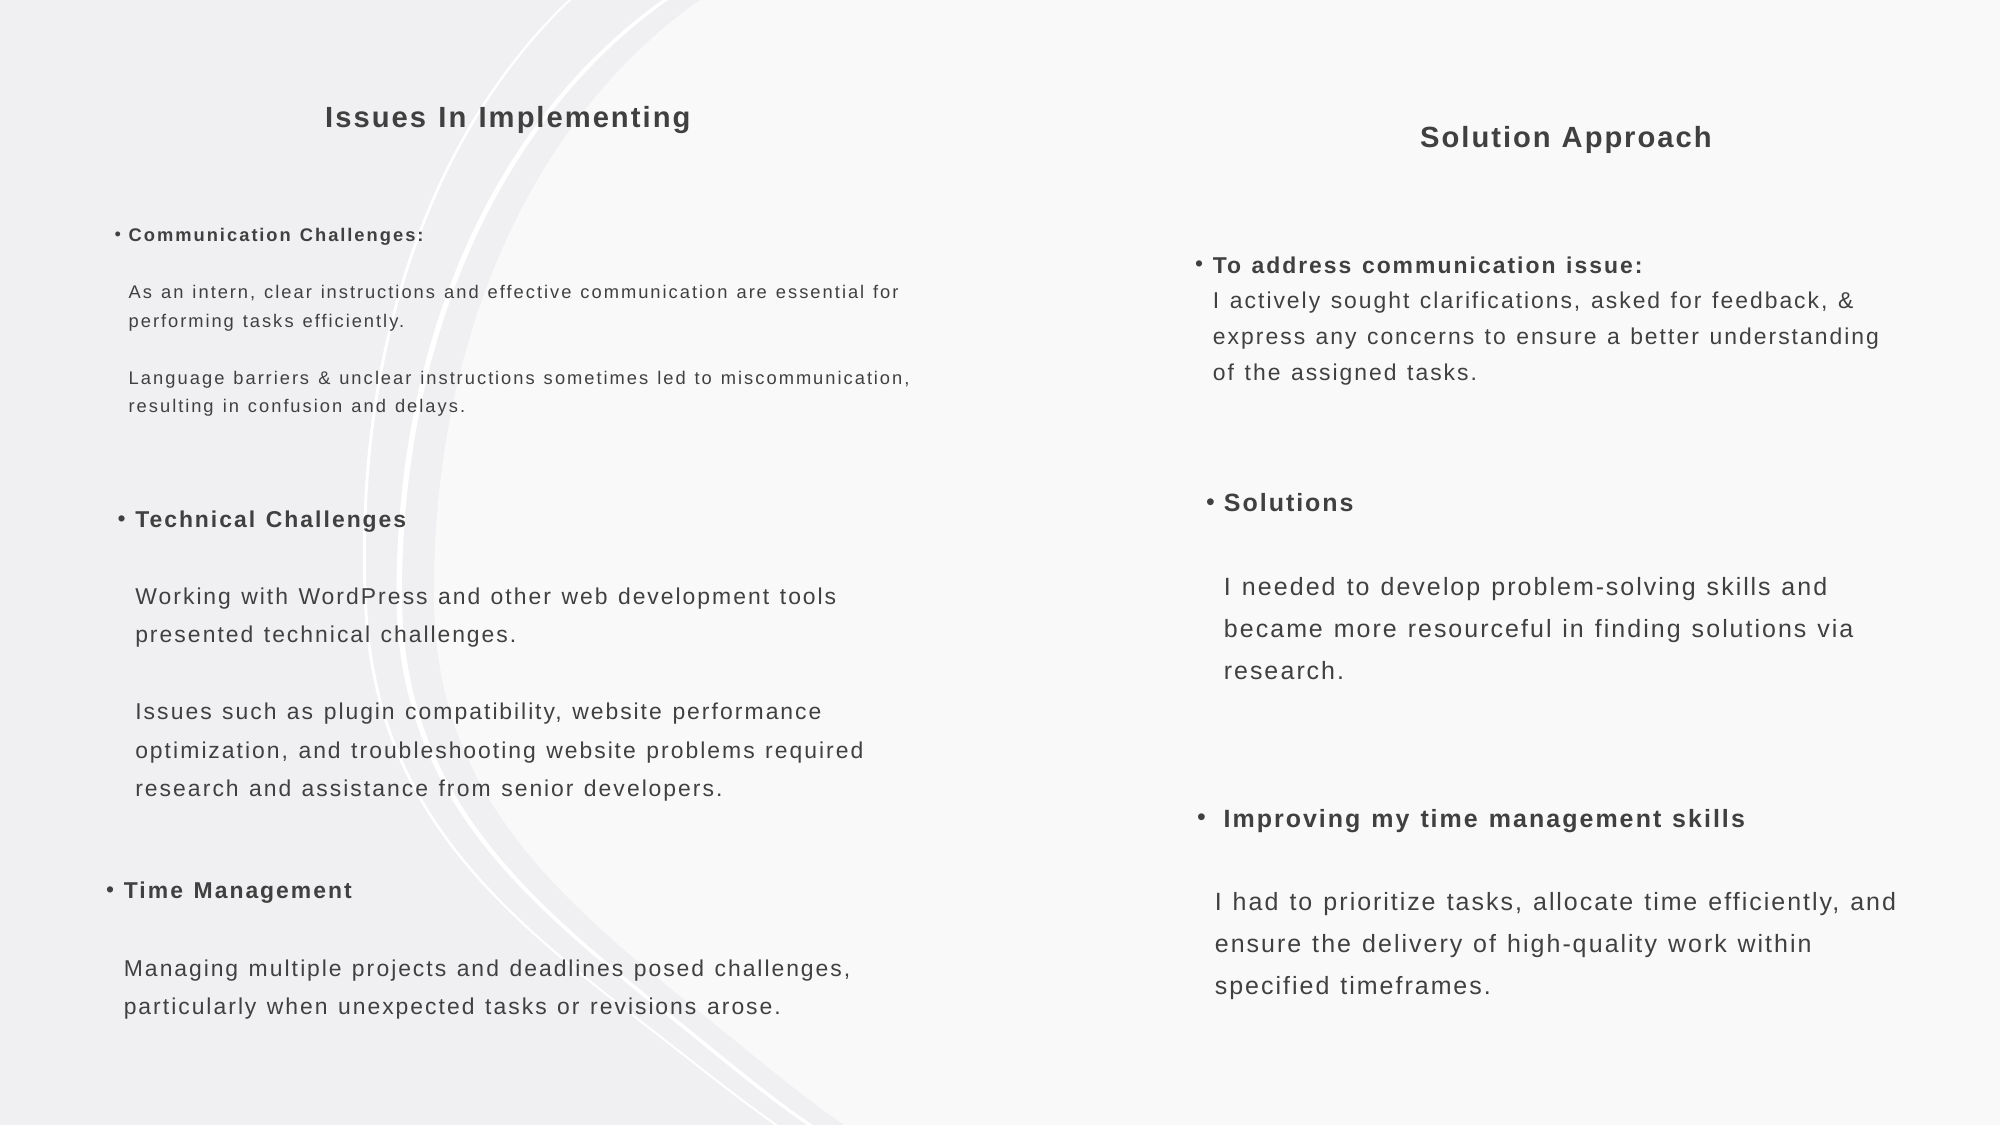

# Issues In Implementing
Solution Approach
Communication Challenges:
As an intern, clear instructions and effective communication are essential for performing tasks efficiently.
Language barriers & unclear instructions sometimes led to miscommunication, resulting in confusion and delays.

To address communication issue:
I actively sought clarifications, asked for feedback, & express any concerns to ensure a better understanding of the assigned tasks.
Solutions
I needed to develop problem-solving skills and became more resourceful in finding solutions via research.
Technical Challenges
Working with WordPress and other web development tools presented technical challenges.
Issues such as plugin compatibility, website performance optimization, and troubleshooting website problems required research and assistance from senior developers.
 Improving my time management skills
I had to prioritize tasks, allocate time efficiently, and ensure the delivery of high-quality work within specified timeframes.
Time Management
Managing multiple projects and deadlines posed challenges, particularly when unexpected tasks or revisions arose.